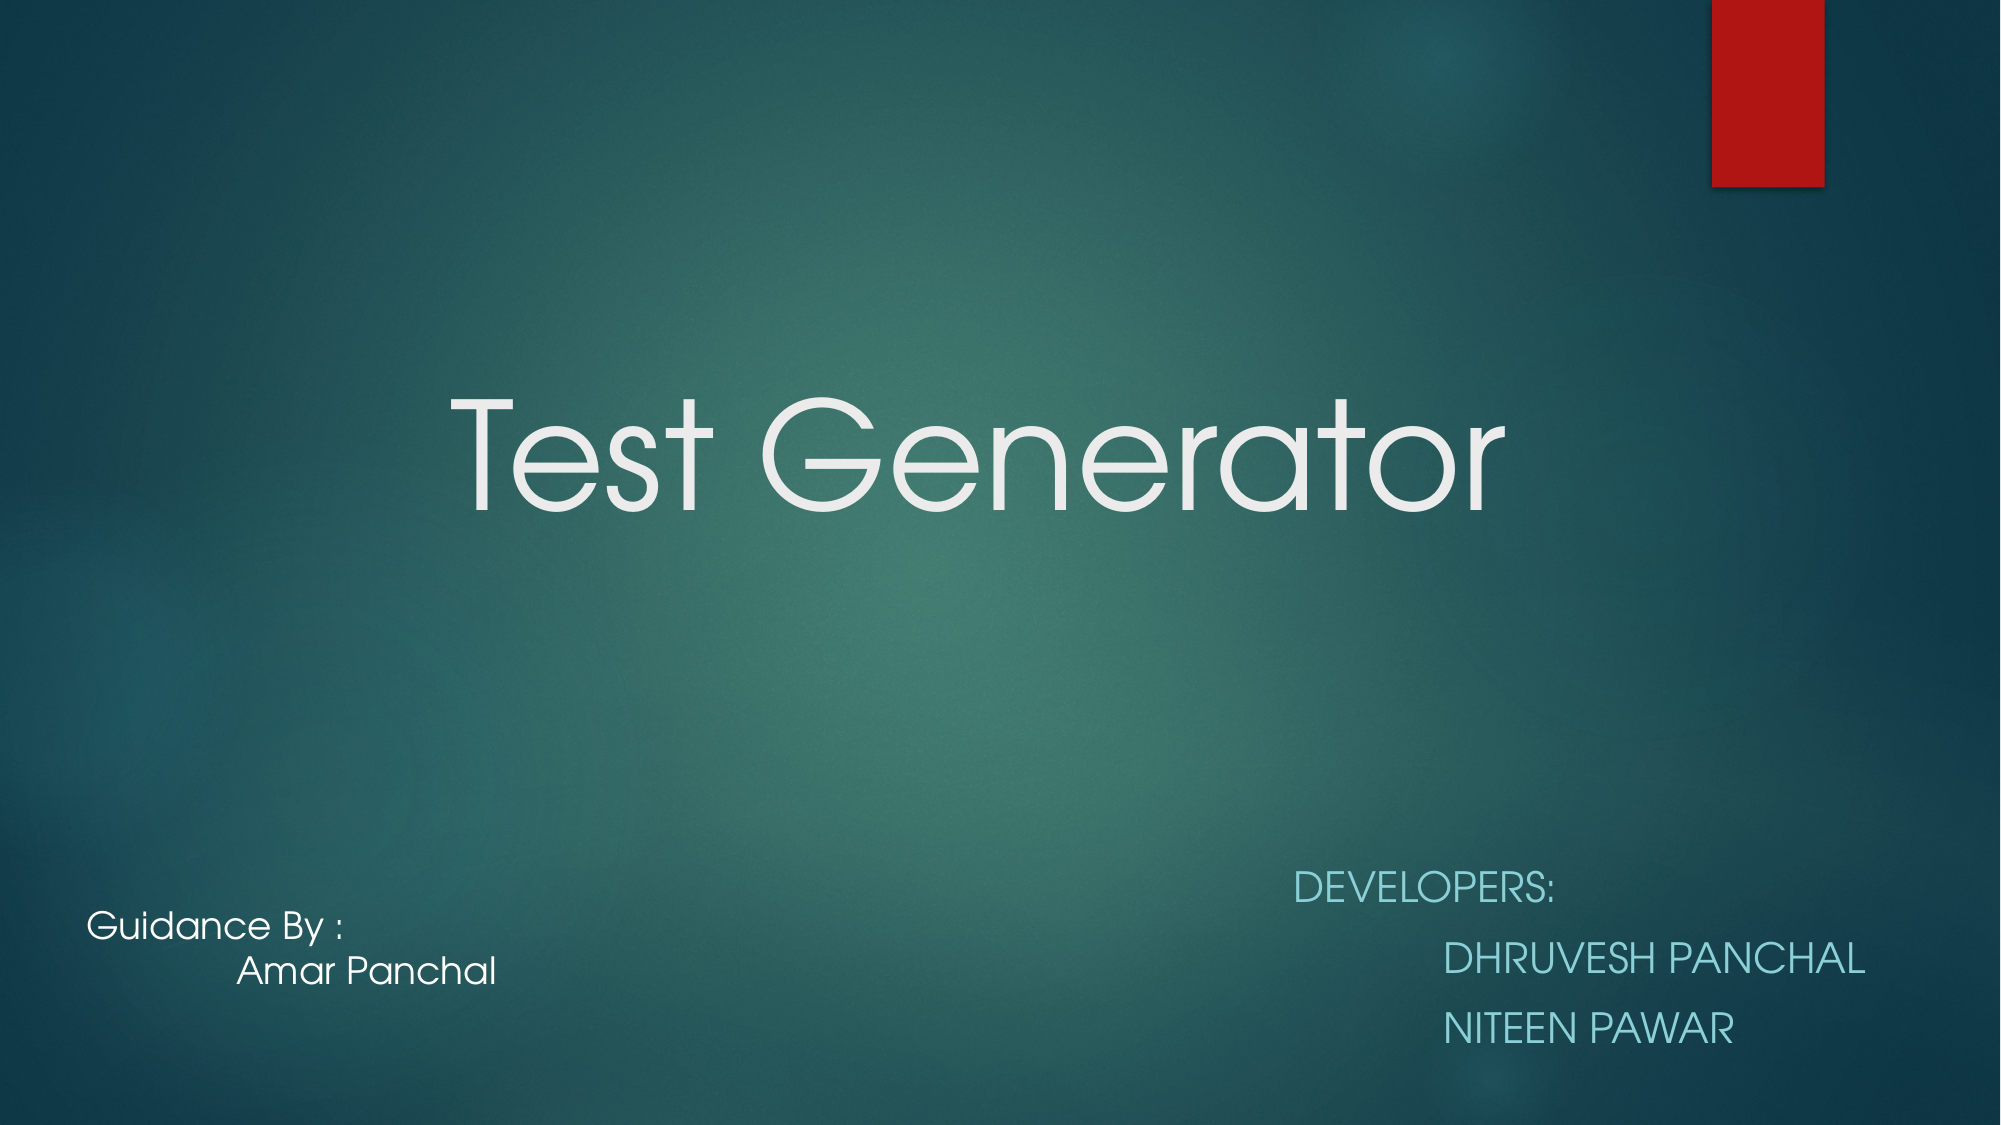

# Test Generator
Developers:
	dhruvesh panchal
	Niteen pawar
Guidance By :
	Amar Panchal